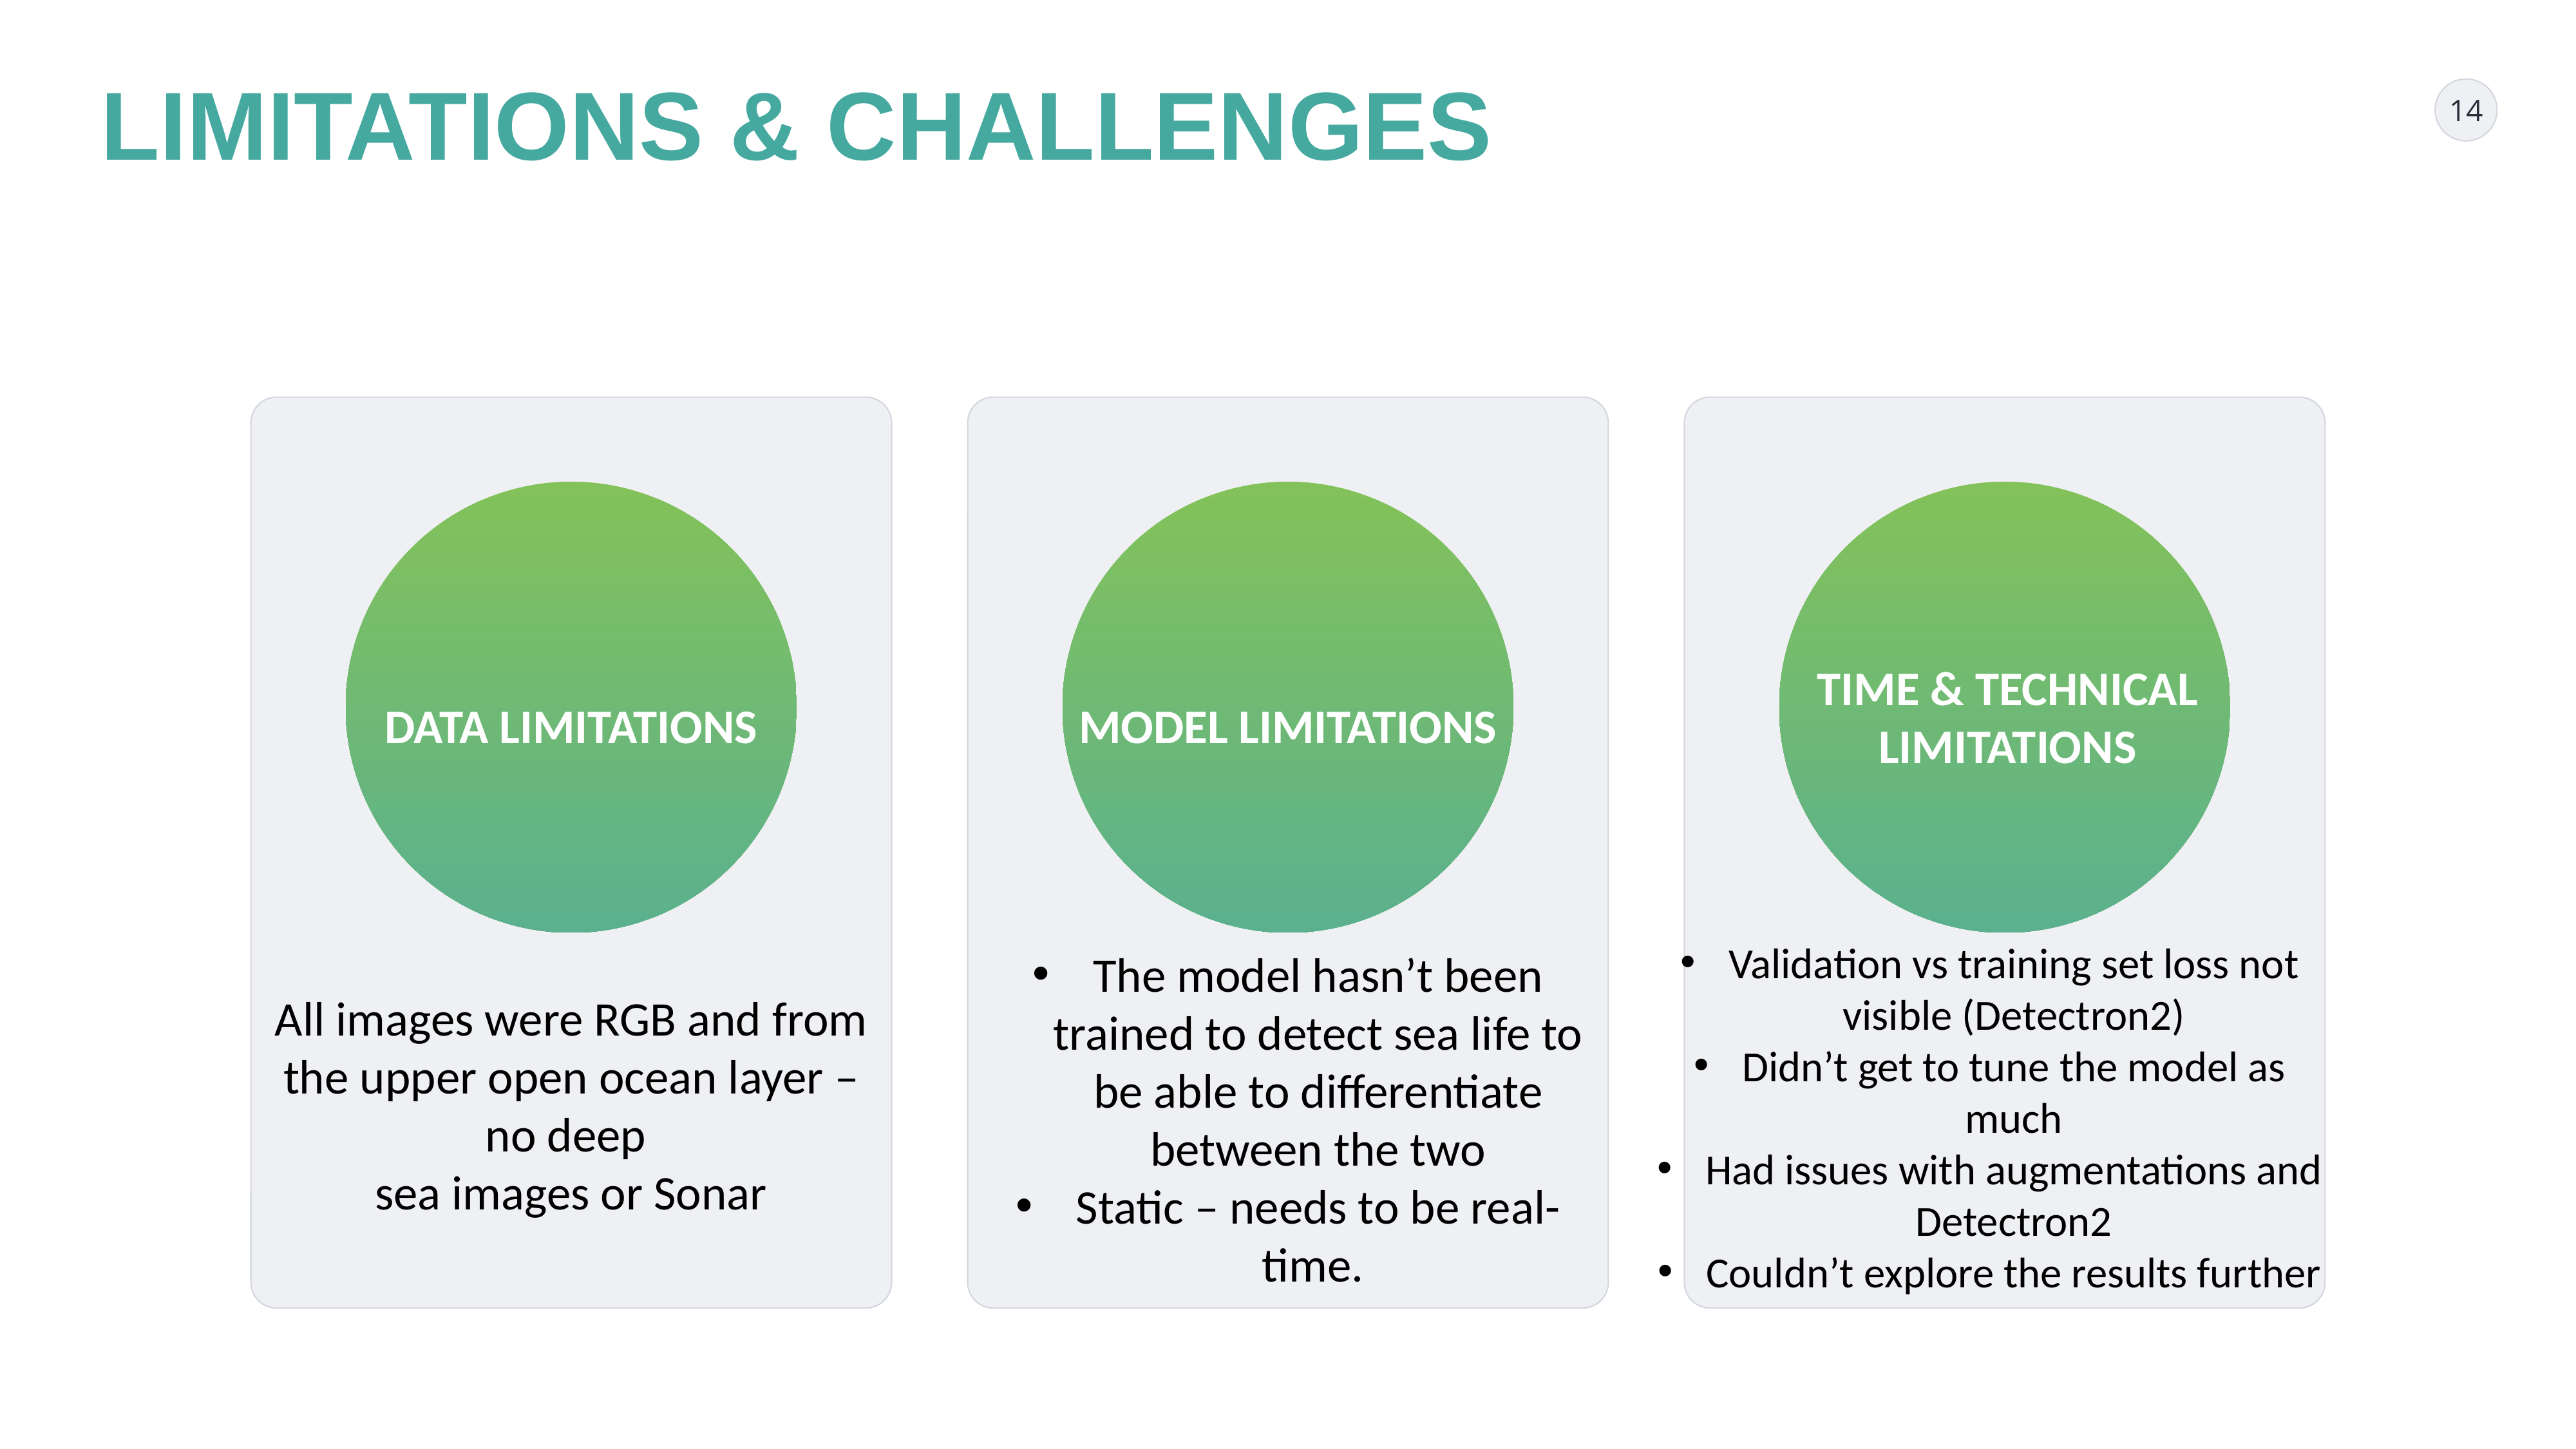

LIMITATIONS & CHALLENGES
TIME & TECHNICAL LIMITATIONS
DATA LIMITATIONS
MODEL LIMITATIONS
Validation vs training set loss not visible (Detectron2)
Didn’t get to tune the model as much
Had issues with augmentations and Detectron2
Couldn’t explore the results further
The model hasn’t been trained to detect sea life to be able to differentiate between the two
Static – needs to be real-time.
All images were RGB and from the upper open ocean layer – no deep
sea images or Sonar